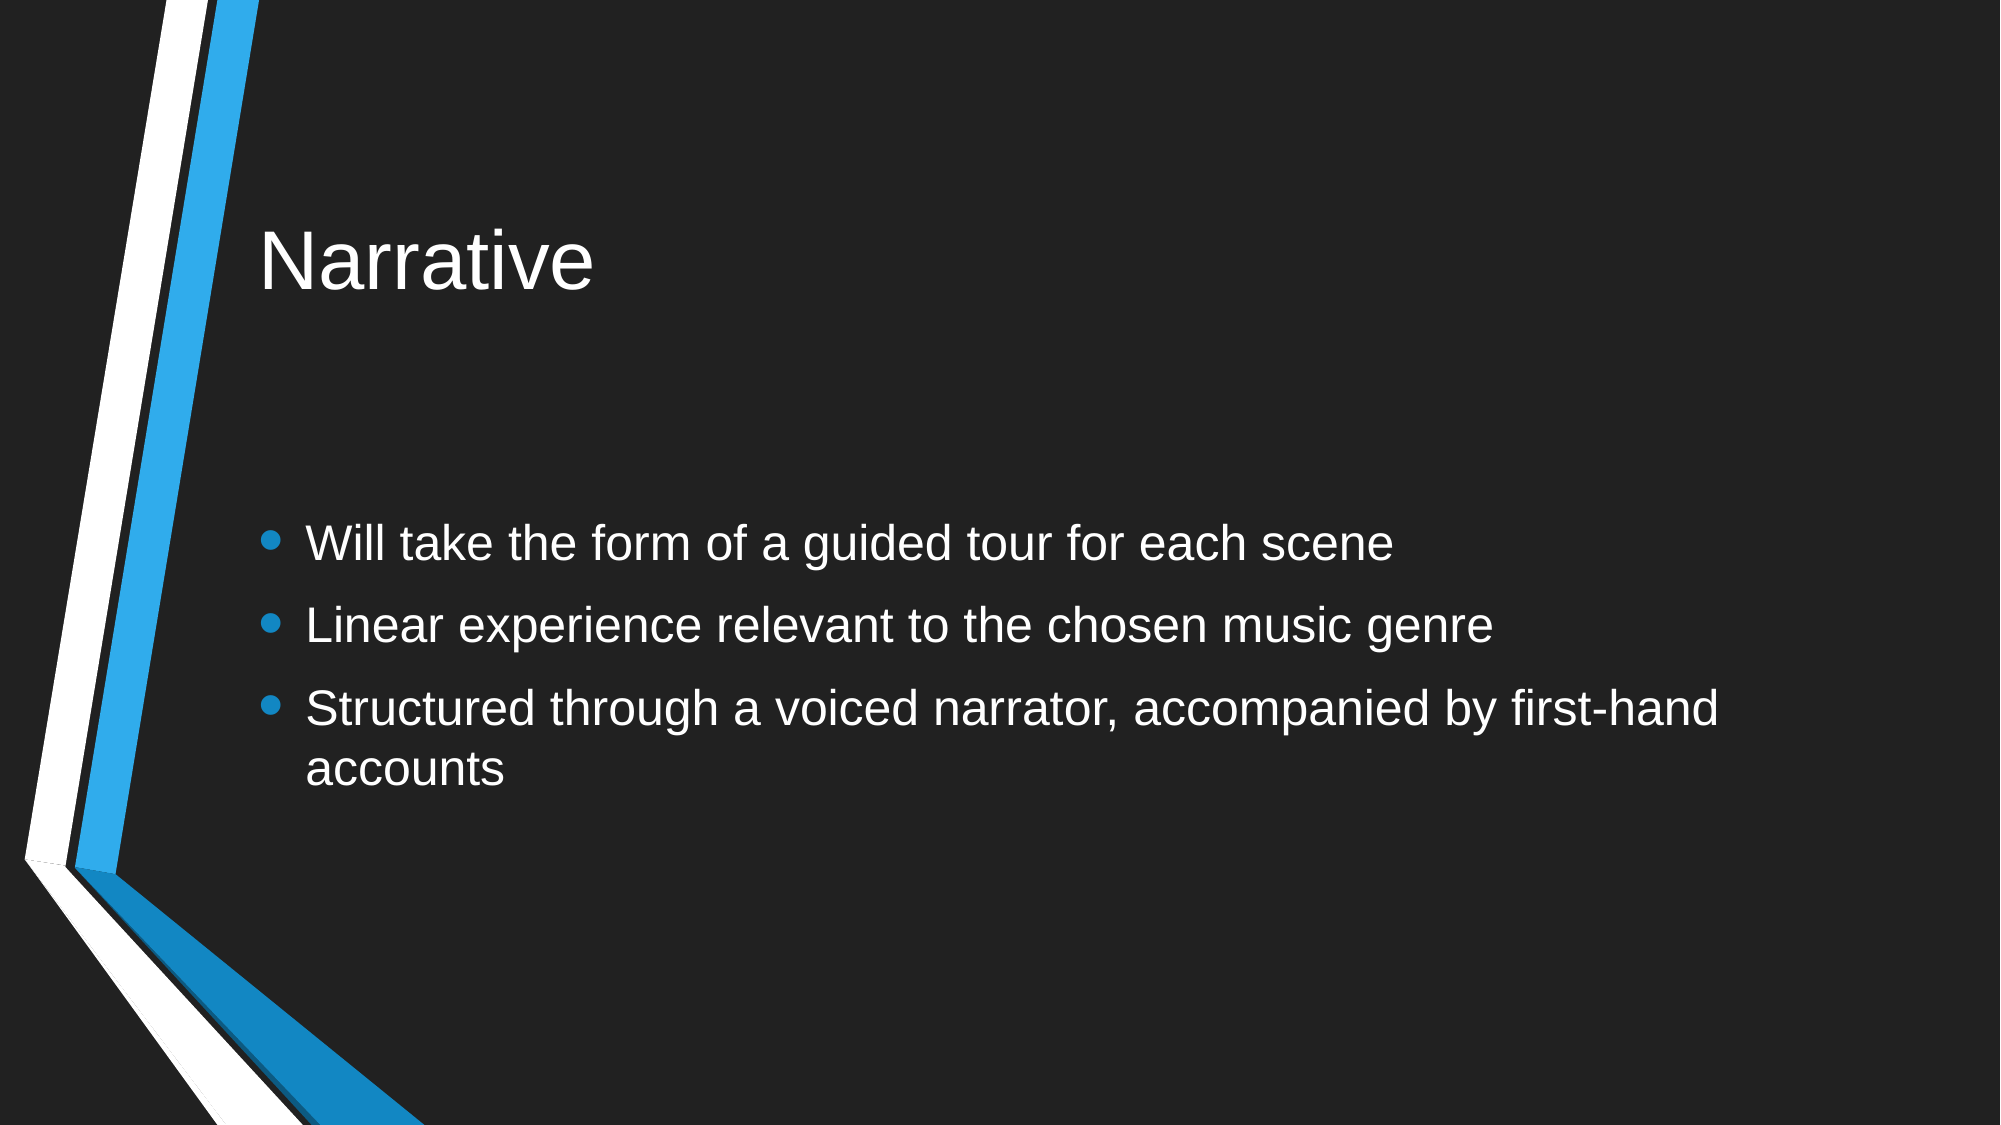

# Narrative
Will take the form of a guided tour for each scene
Linear experience relevant to the chosen music genre
Structured through a voiced narrator, accompanied by first-hand accounts